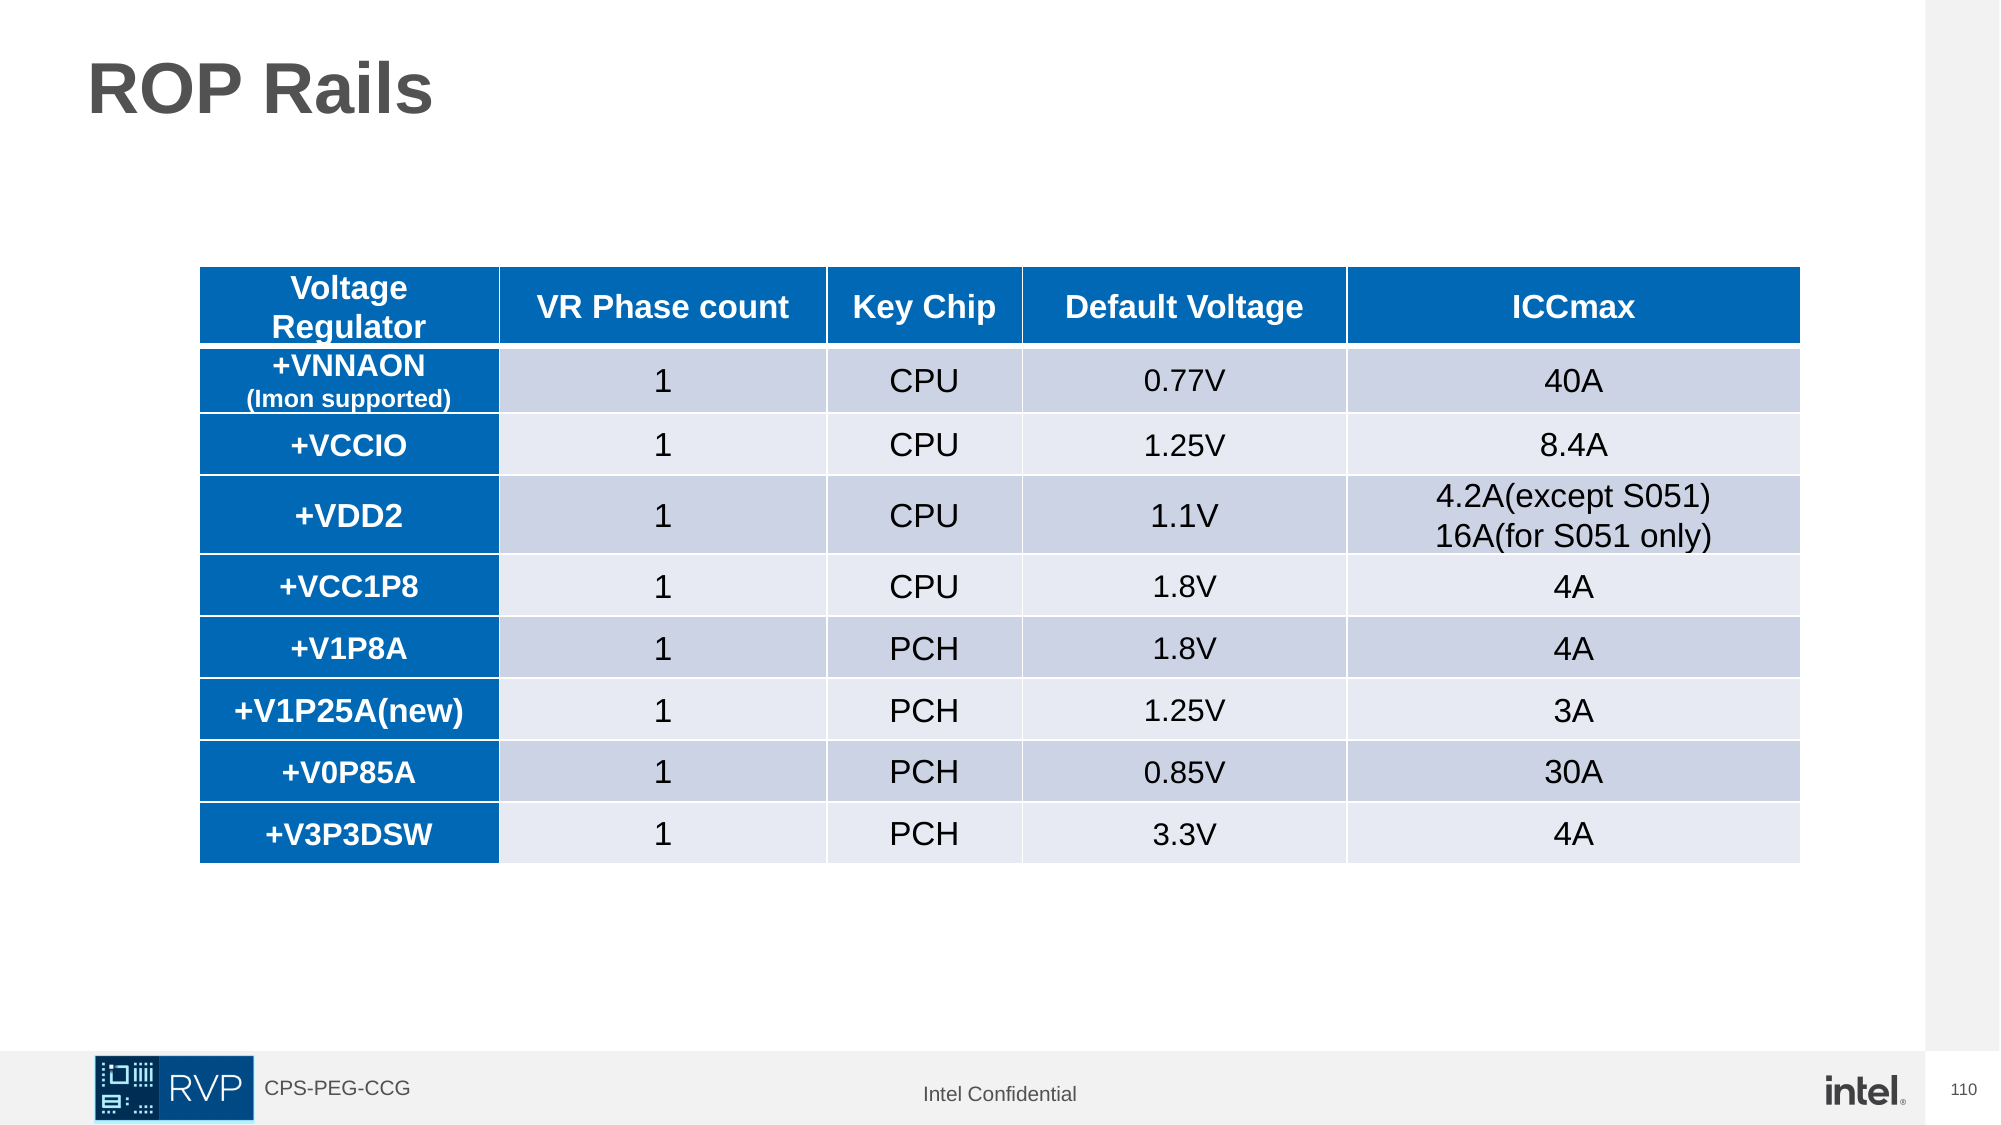

# ROP Rails
| Voltage Regulator | VR Phase count | Key Chip | Default Voltage | ICCmax |
| --- | --- | --- | --- | --- |
| +VNNAON (Imon supported) | 1 | CPU | 0.77V | 40A |
| +VCCIO | 1 | CPU | 1.25V | 8.4A |
| +VDD2 | 1 | CPU | 1.1V | 4.2A(except S051) 16A(for S051 only) |
| +VCC1P8 | 1 | CPU | 1.8V | 4A |
| +V1P8A | 1 | PCH | 1.8V | 4A |
| +V1P25A(new) | 1 | PCH | 1.25V | 3A |
| +V0P85A | 1 | PCH | 0.85V | 30A |
| +V3P3DSW | 1 | PCH | 3.3V | 4A |